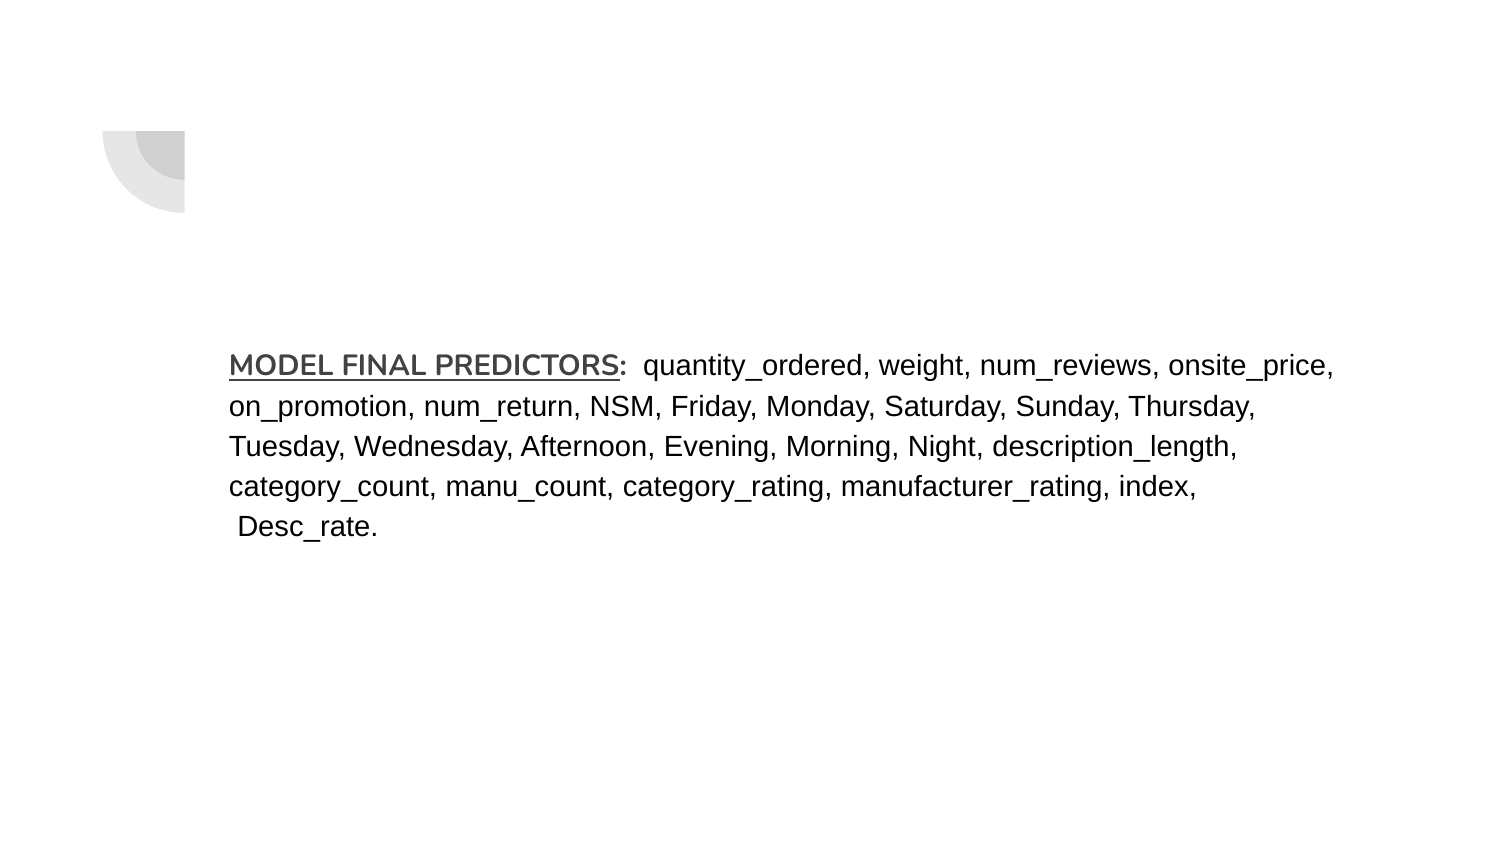

#
MODEL FINAL PREDICTORS:  quantity_ordered, weight, num_reviews, onsite_price,  on_promotion, num_return, NSM, Friday, Monday, Saturday, Sunday, Thursday, Tuesday, Wednesday, Afternoon, Evening, Morning, Night, description_length, category_count, manu_count, category_rating, manufacturer_rating, index,
 Desc_rate.